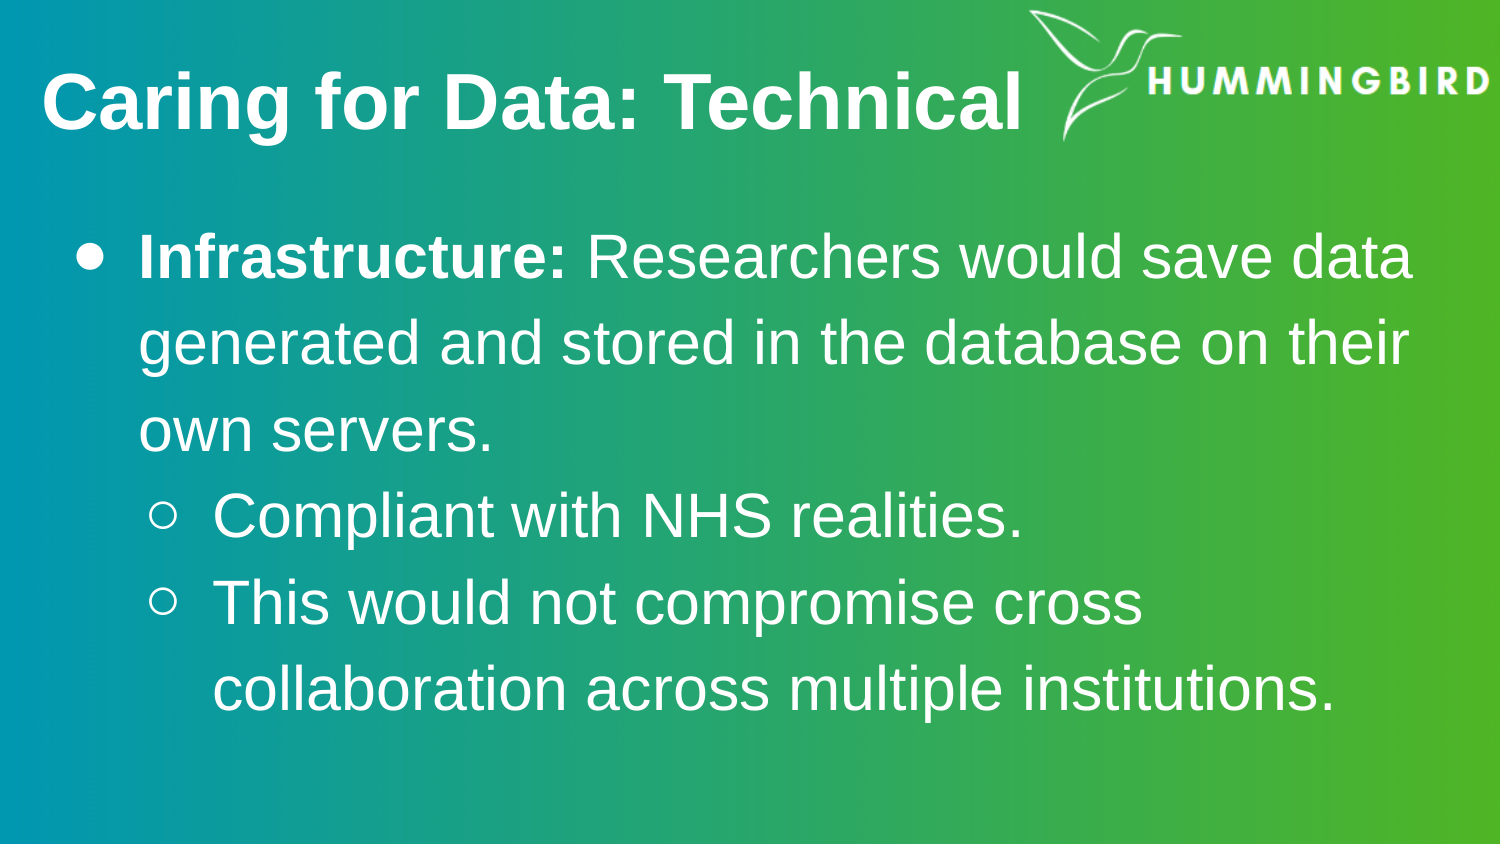

# Caring for Data: Technical
Infrastructure: Researchers would save data generated and stored in the database on their own servers.
Compliant with NHS realities.
This would not compromise cross collaboration across multiple institutions.